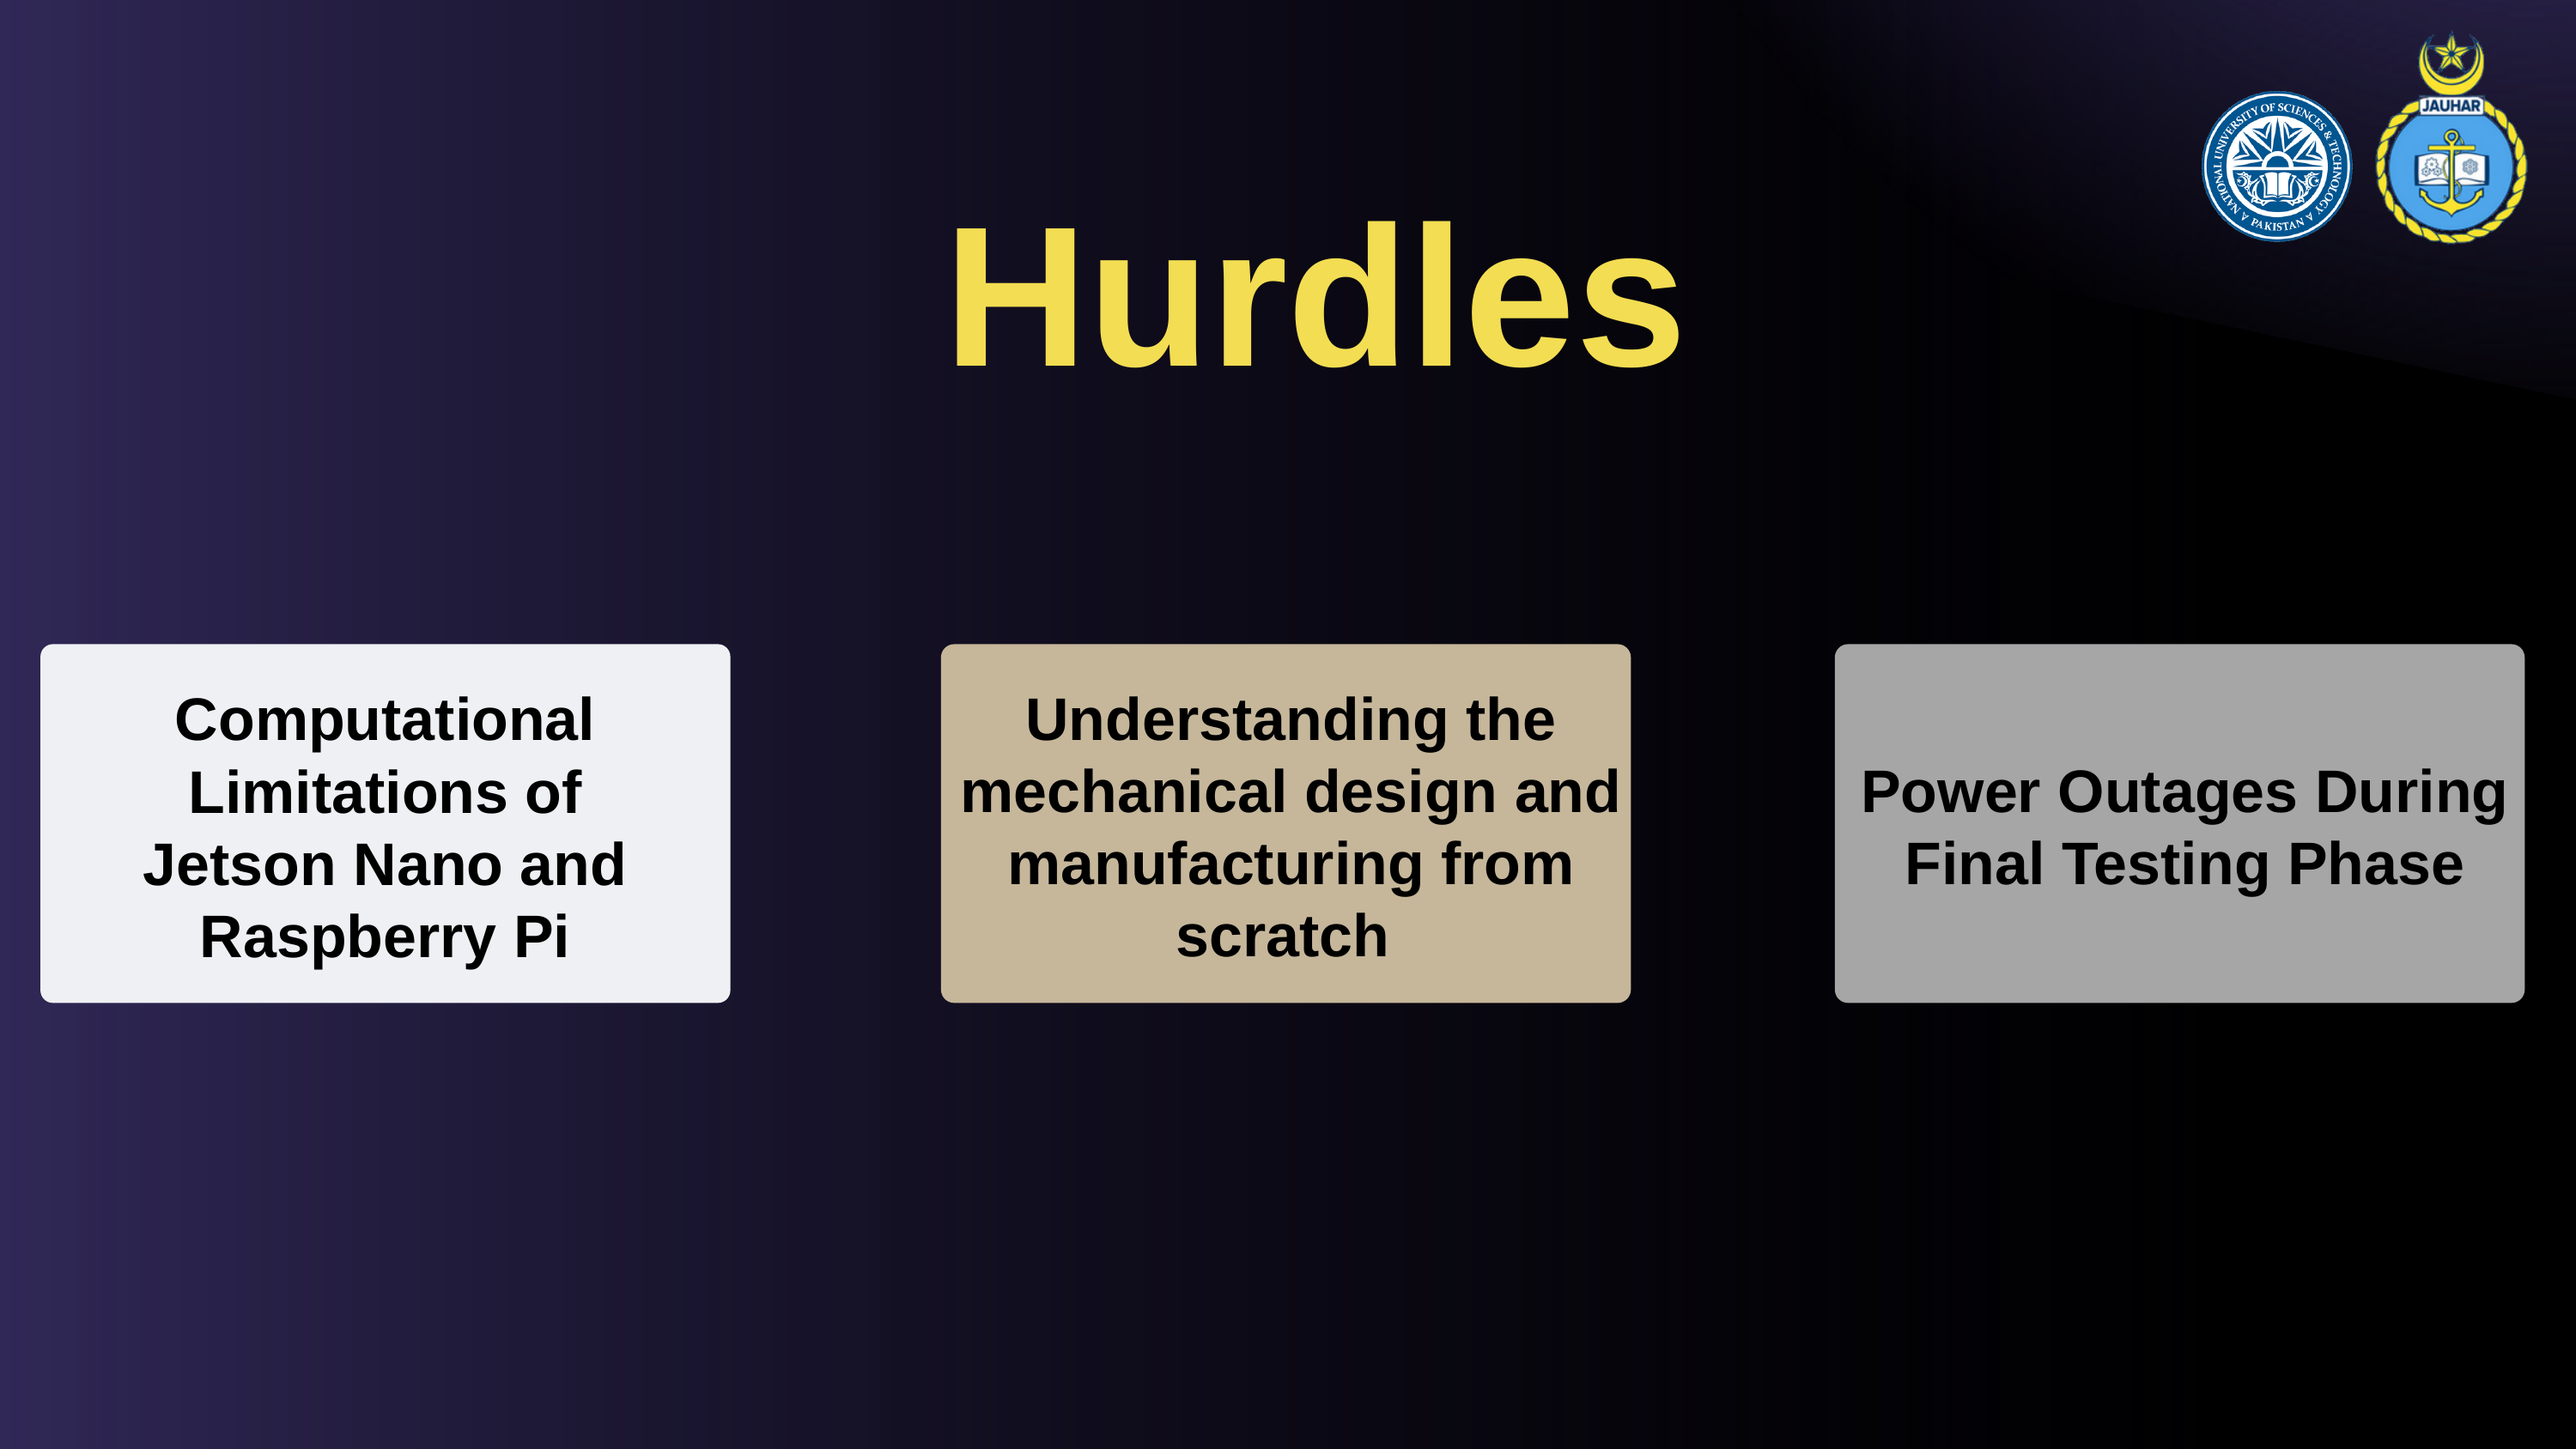

Hurdles

Computational Limitations of Jetson Nano and Raspberry Pi

Understanding the mechanical design and manufacturing from scratch

Power Outages During Final Testing Phase